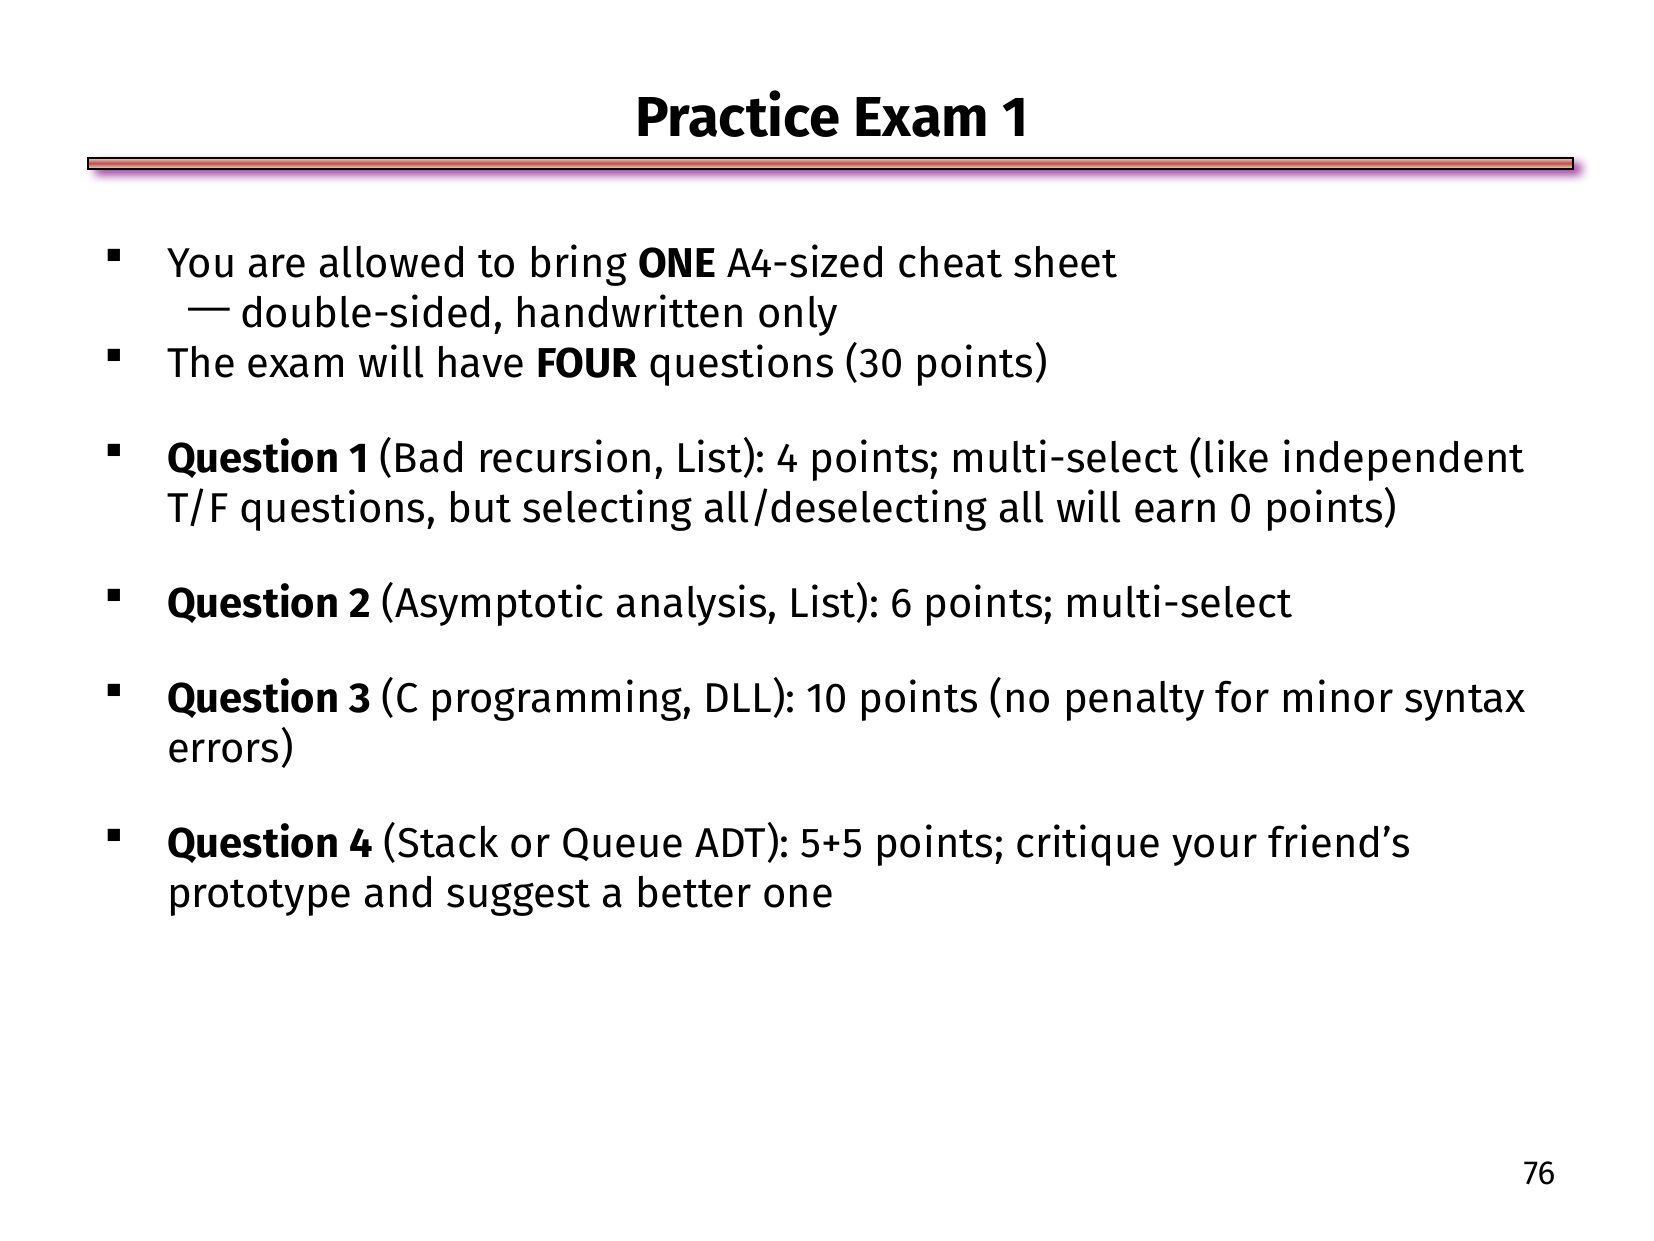

Practice Exam 1

You are allowed to bring ONE A4-sized cheat sheet
double-sided, handwritten only
The exam will have FOUR questions (30 points)

Question 1 (Bad recursion, List): 4 points; multi-select (like independent T/F questions, but selecting all/deselecting all will earn 0 points)

Question 2 (Asymptotic analysis, List): 6 points; multi-select

Question 3 (C programming, DLL): 10 points (no penalty for minor syntax errors)

Question 4 (Stack or Queue ADT): 5+5 points; critique your friend’s prototype and suggest a better one
76